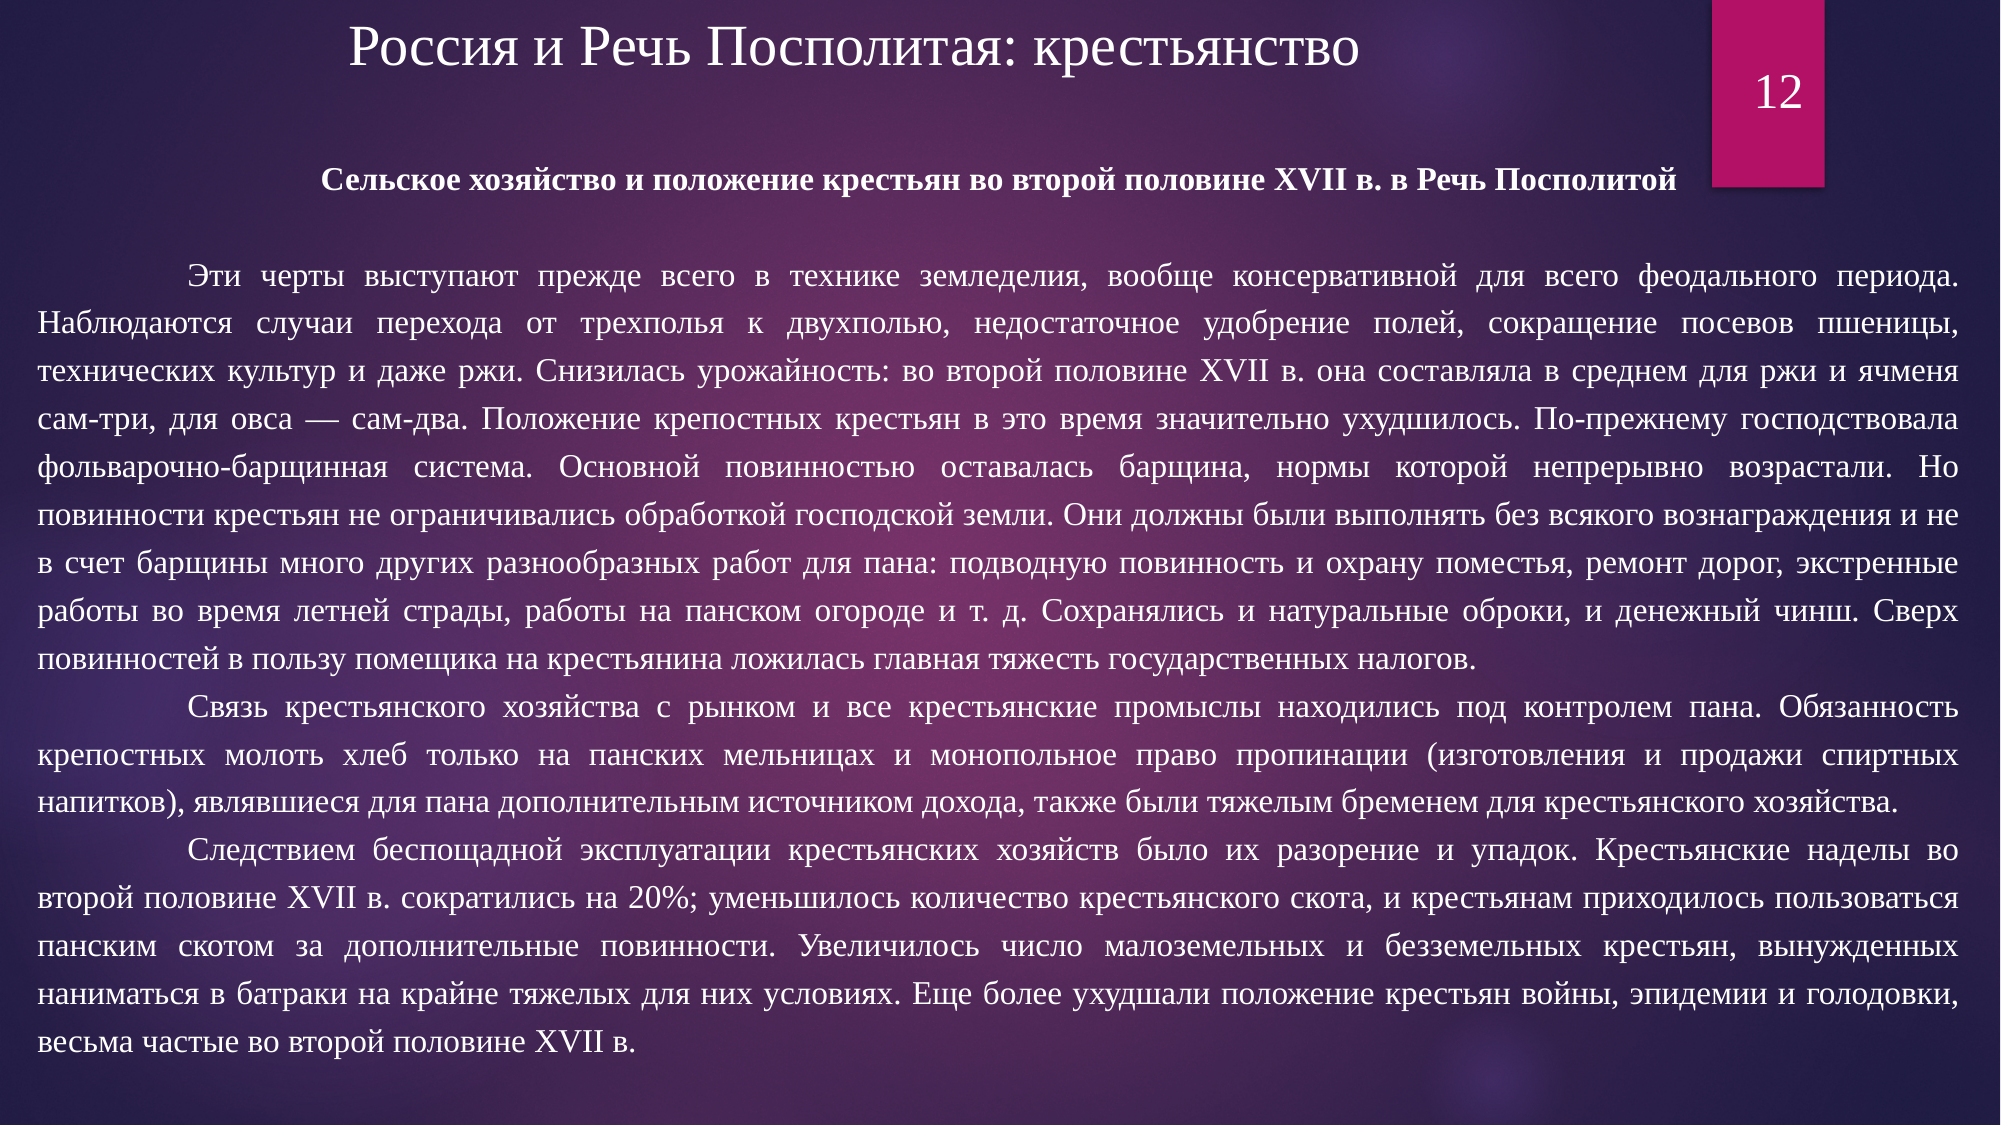

Россия и Речь Посполитая: крестьянство
12
Сельское хозяйство и положение крестьян во второй половине XVII в. в Речь Посполитой

	Эти черты выступают прежде всего в технике земледелия, вообще консервативной для всего феодального периода. Наблюдаются случаи перехода от трехполья к двухполью, недостаточное удобрение полей, сокращение посевов пшеницы, технических культур и даже ржи. Снизилась урожайность: во второй половине XVII в. она составляла в среднем для ржи и ячменя сам-три, для овса — сам-два. Положение крепостных крестьян в это время значительно ухудшилось. По-прежнему господствовала фольварочно-барщинная система. Основной повинностью оставалась барщина, нормы которой непрерывно возрастали. Но повинности крестьян не ограничивались обработкой господской земли. Они должны были выполнять без всякого вознаграждения и не в счет барщины много других разнообразных работ для пана: подводную повинность и охрану поместья, ремонт дорог, экстренные работы во время летней страды, работы на панском огороде и т. д. Сохранялись и натуральные оброки, и денежный чинш. Сверх повинностей в пользу помещика на крестьянина ложилась главная тяжесть государственных налогов.
	Связь крестьянского хозяйства с рынком и все крестьянские промыслы находились под контролем пана. Обязанность крепостных молоть хлеб только на панских мельницах и монопольное право пропинации (изготовления и продажи спиртных напитков), являвшиеся для пана дополнительным источником дохода, также были тяжелым бременем для крестьянского хозяйства.
	Следствием беспощадной эксплуатации крестьянских хозяйств было их разорение и упадок. Крестьянские наделы во второй половине XVII в. сократились на 20%; уменьшилось количество крестьянского скота, и крестьянам приходилось пользоваться панским скотом за дополнительные повинности. Увеличилось число малоземельных и безземельных крестьян, вынужденных наниматься в батраки на крайне тяжелых для них условиях. Еще более ухудшали положение крестьян войны, эпидемии и голодовки, весьма частые во второй половине XVII в.